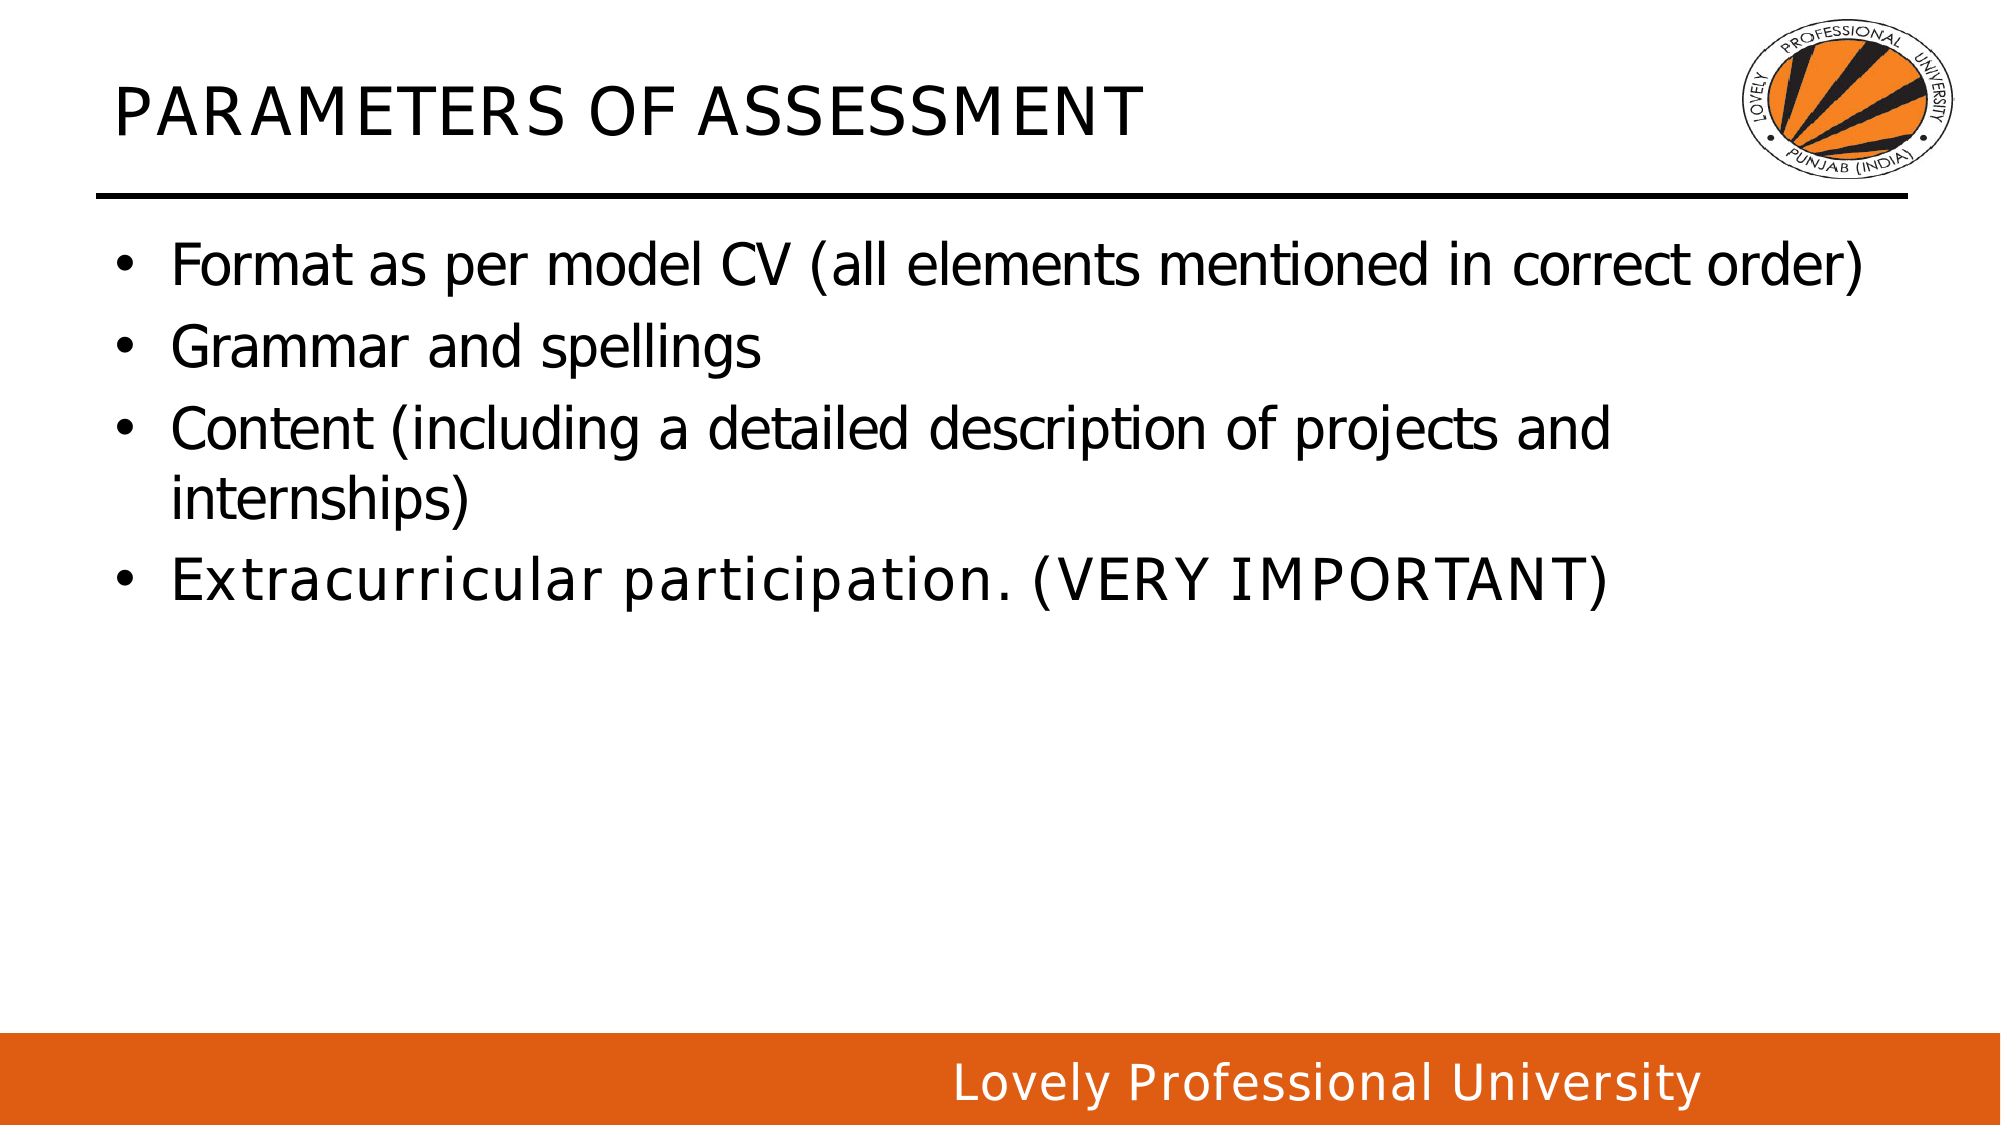

# PARAMETERS OF ASSESSMENT
Format as per model CV (all elements mentioned in correct order)
Grammar and spellings
Content (including a detailed description of projects and internships)
Extracurricular participation. (VERY IMPORTANT)